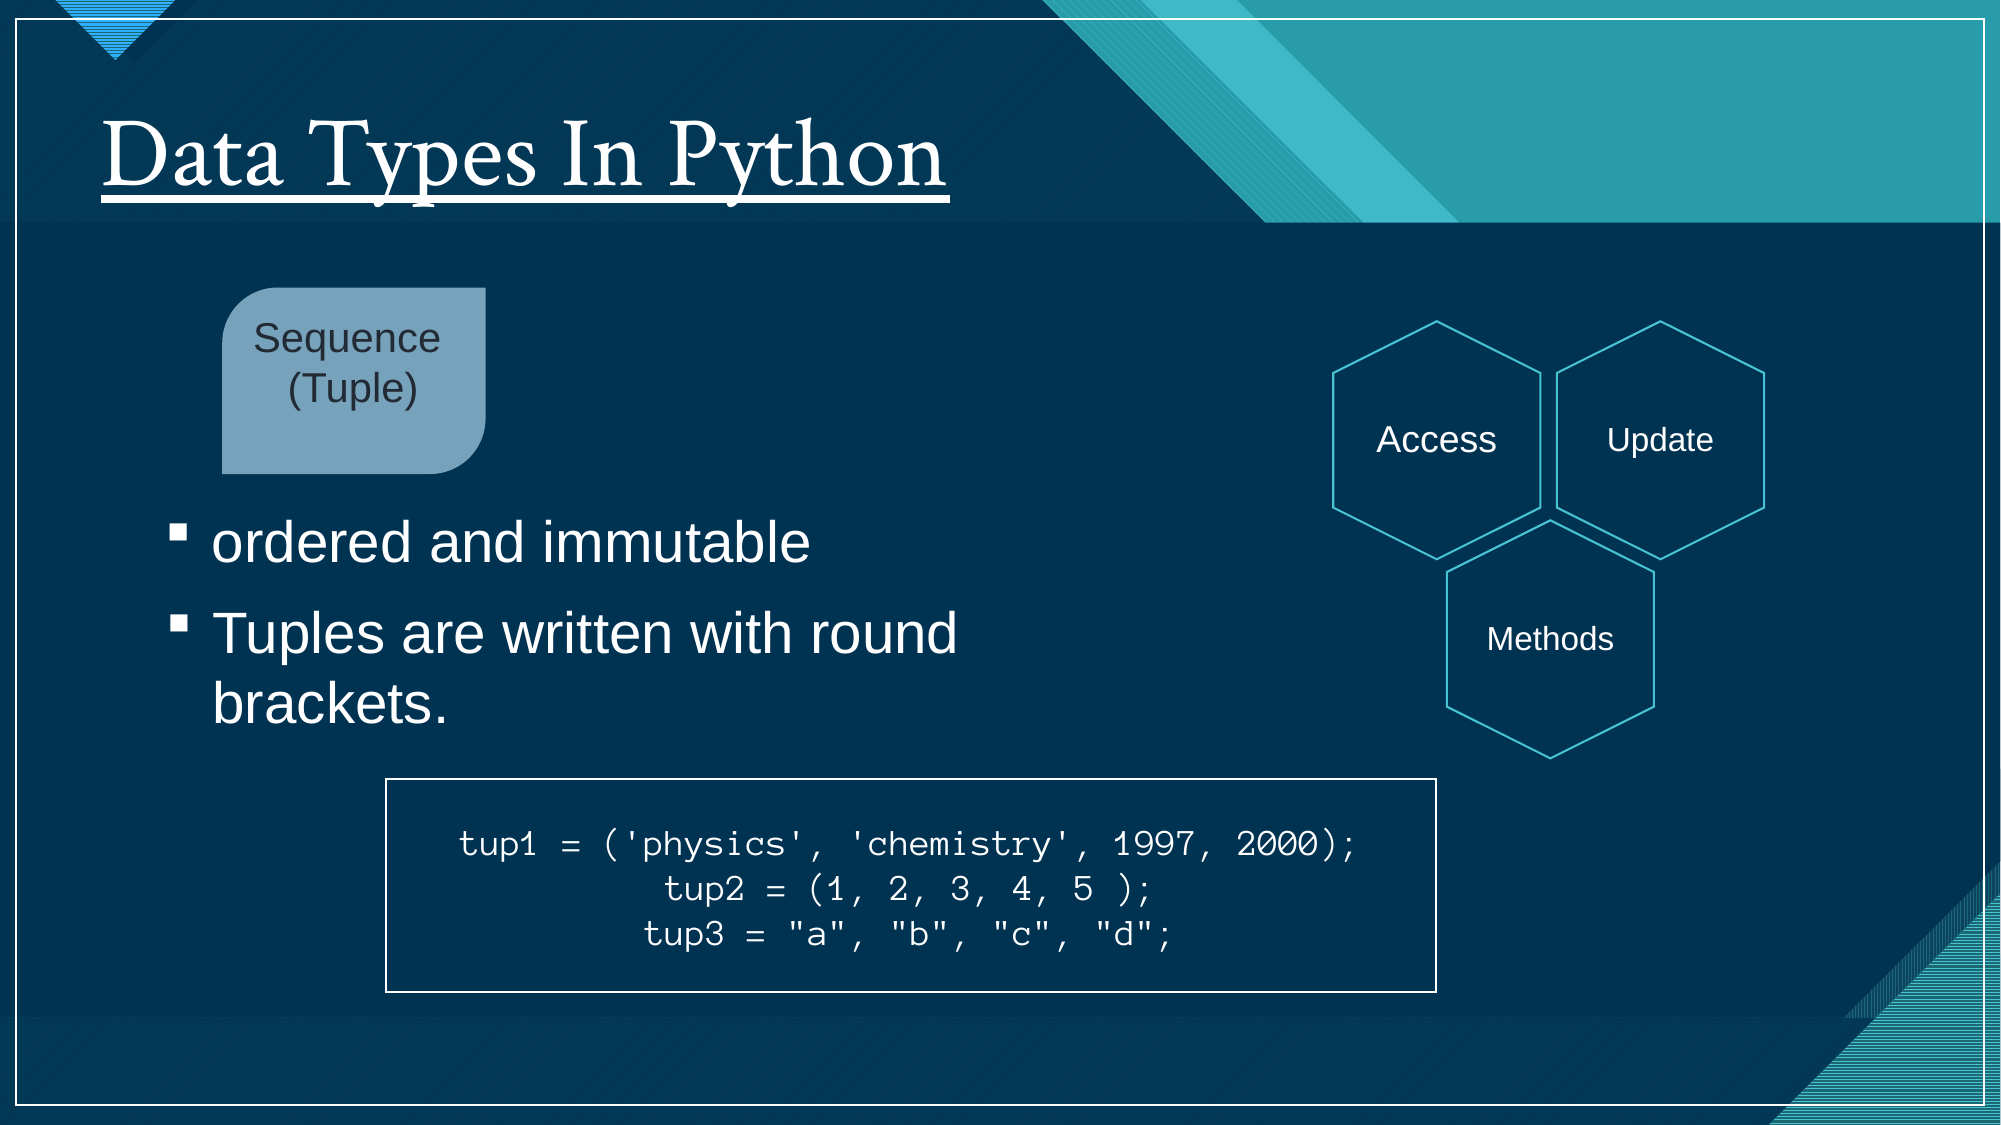

Data Types In Python
Sequence
   (Tuple)
Access
Update

ordered and immutable
Methods
Tuples are written with round brackets.

tup1 = ('physics', 'chemistry', 1997, 2000);
tup2 = (1, 2, 3, 4, 5 );
tup3 = "a", "b", "c", "d";